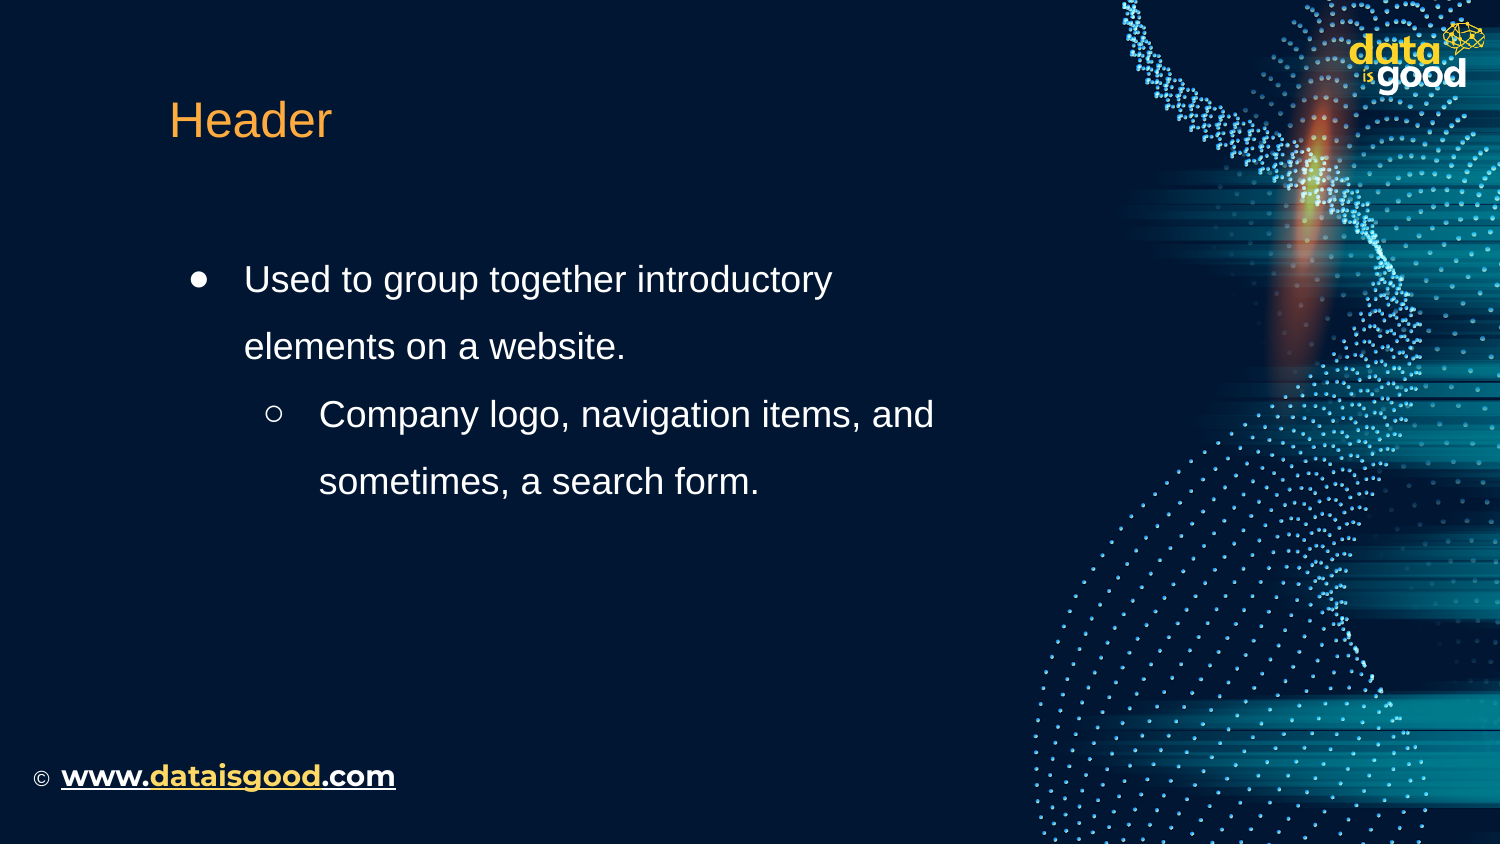

# Header
Used to group together introductory elements on a website.
Company logo, navigation items, and sometimes, a search form.